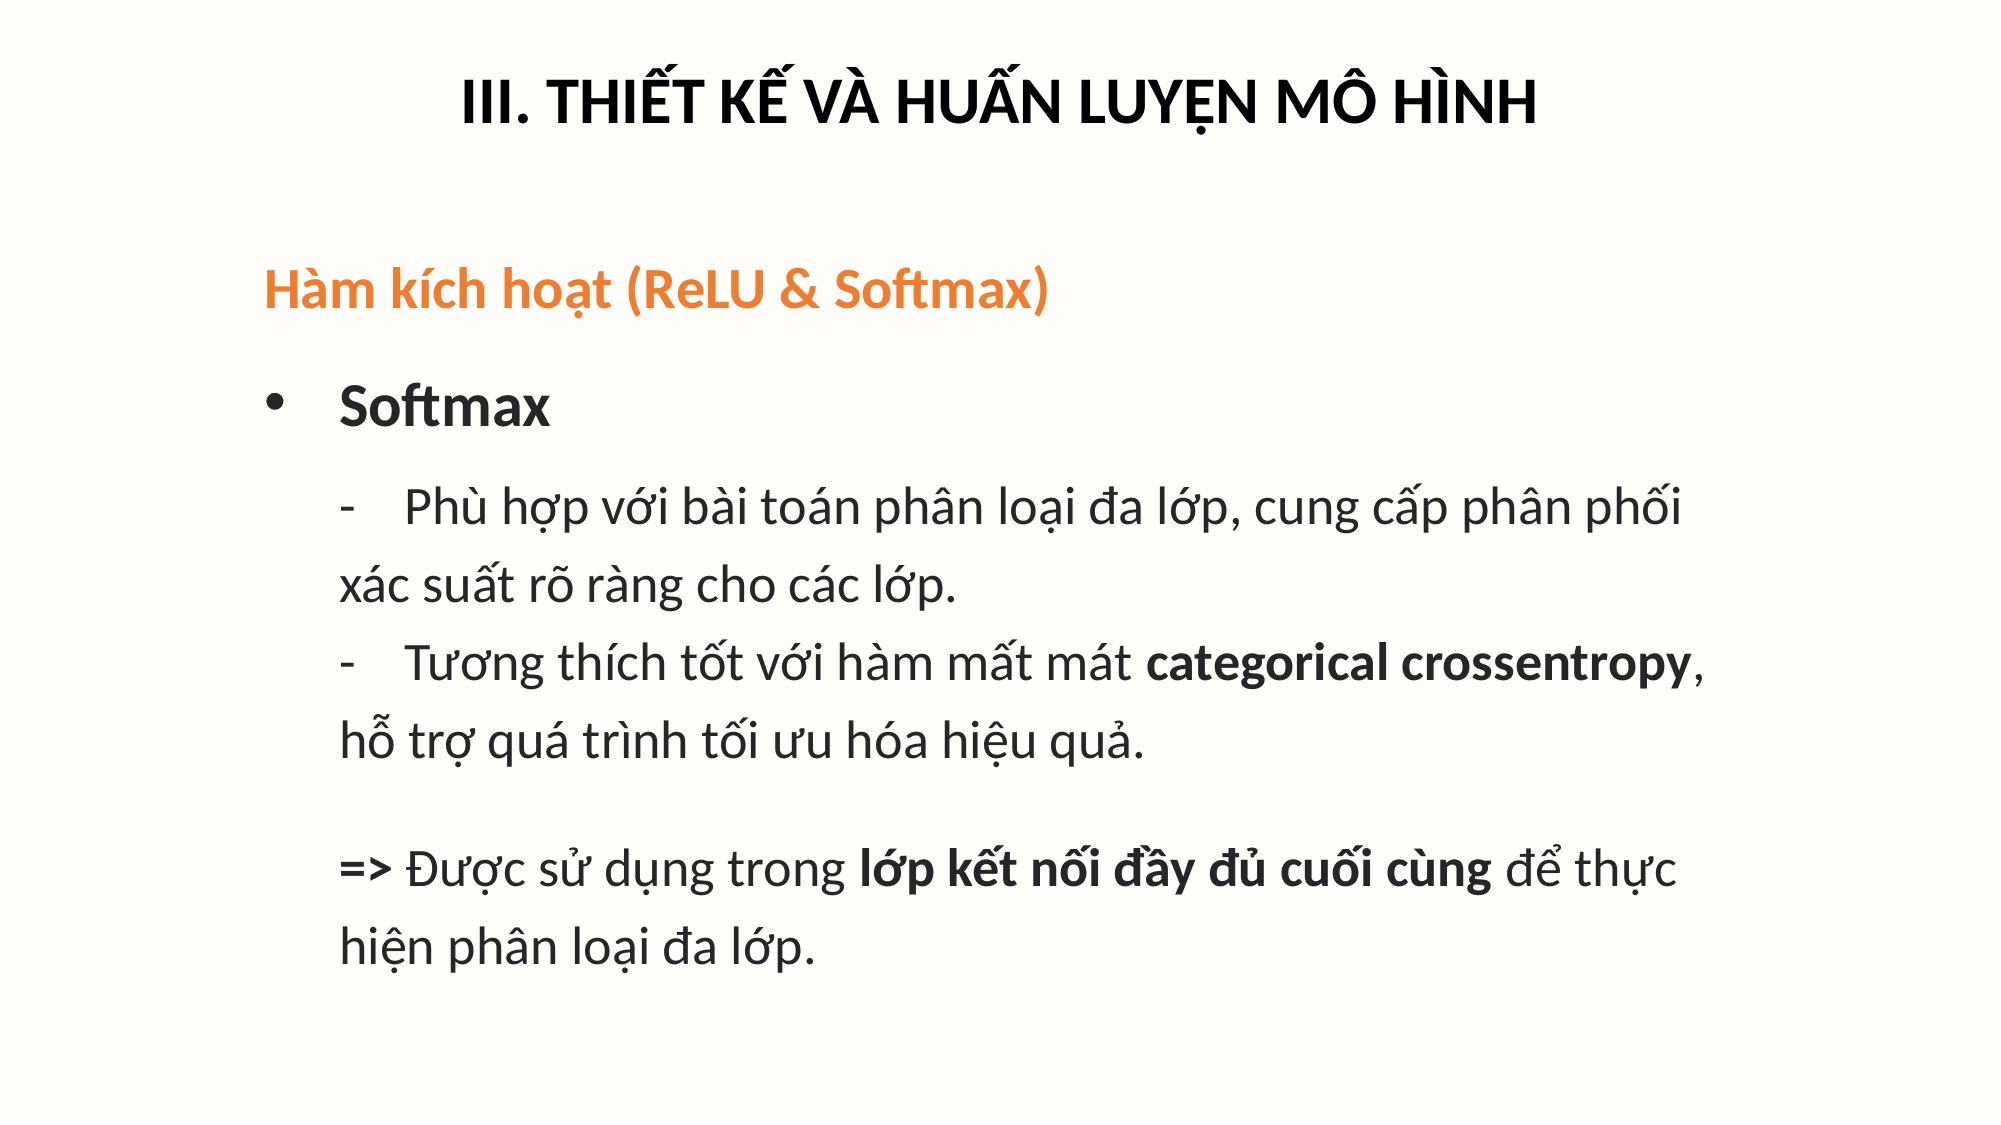

III. THIẾT KẾ VÀ HUẤN LUYỆN MÔ HÌNH

Hàm kích hoạt (ReLU & Softmax)
Softmax
-    Phù hợp với bài toán phân loại đa lớp, cung cấp phân phối xác suất rõ ràng cho các lớp.
-    Tương thích tốt với hàm mất mát categorical crossentropy, hỗ trợ quá trình tối ưu hóa hiệu quả.
=> Được sử dụng trong lớp kết nối đầy đủ cuối cùng để thực hiện phân loại đa lớp.